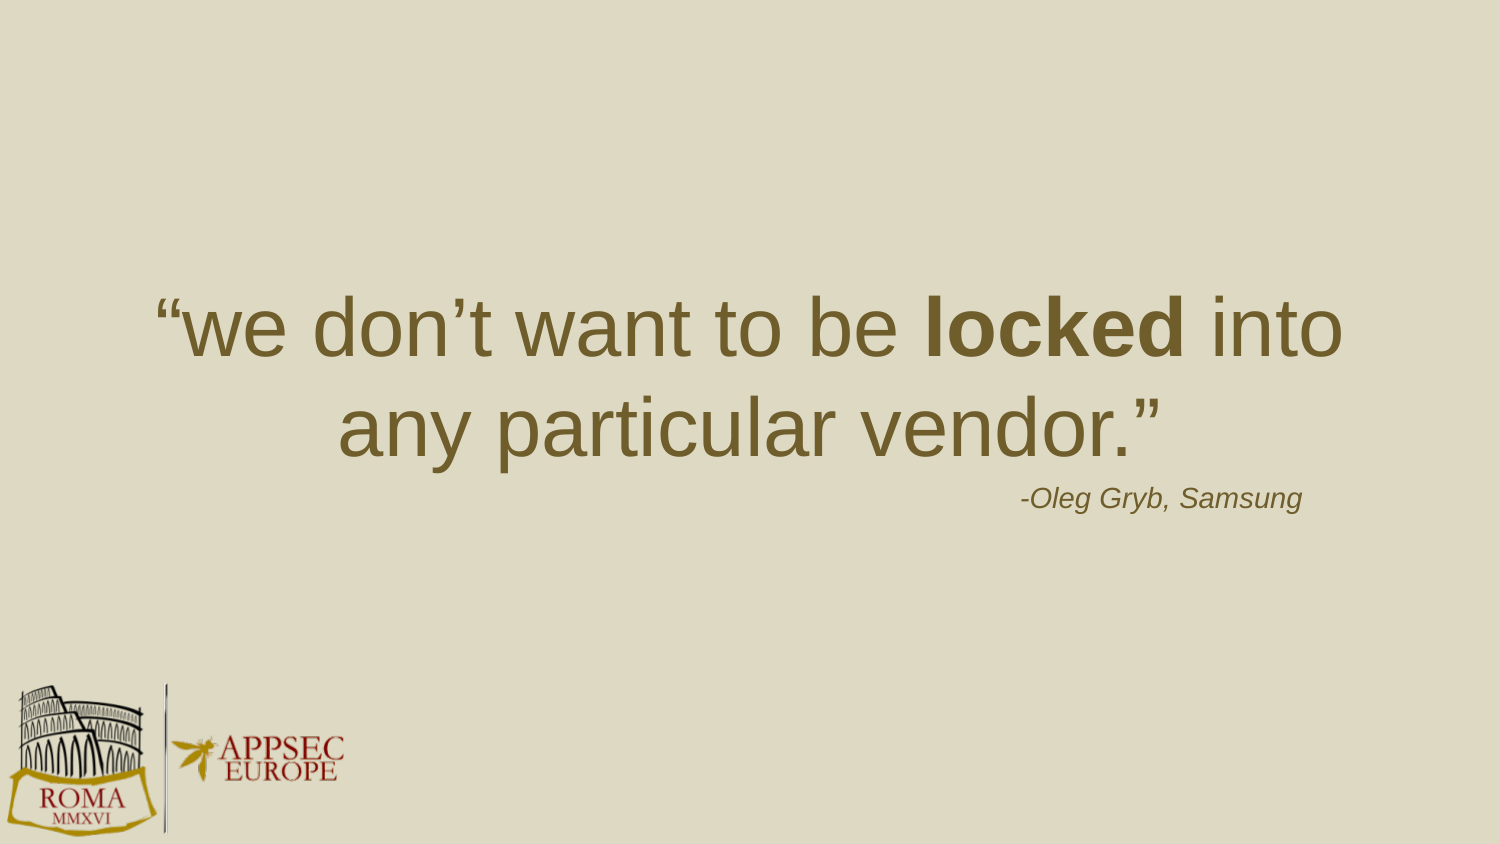

# “we don’t want to be locked into any particular vendor.”
-Oleg Gryb, Samsung